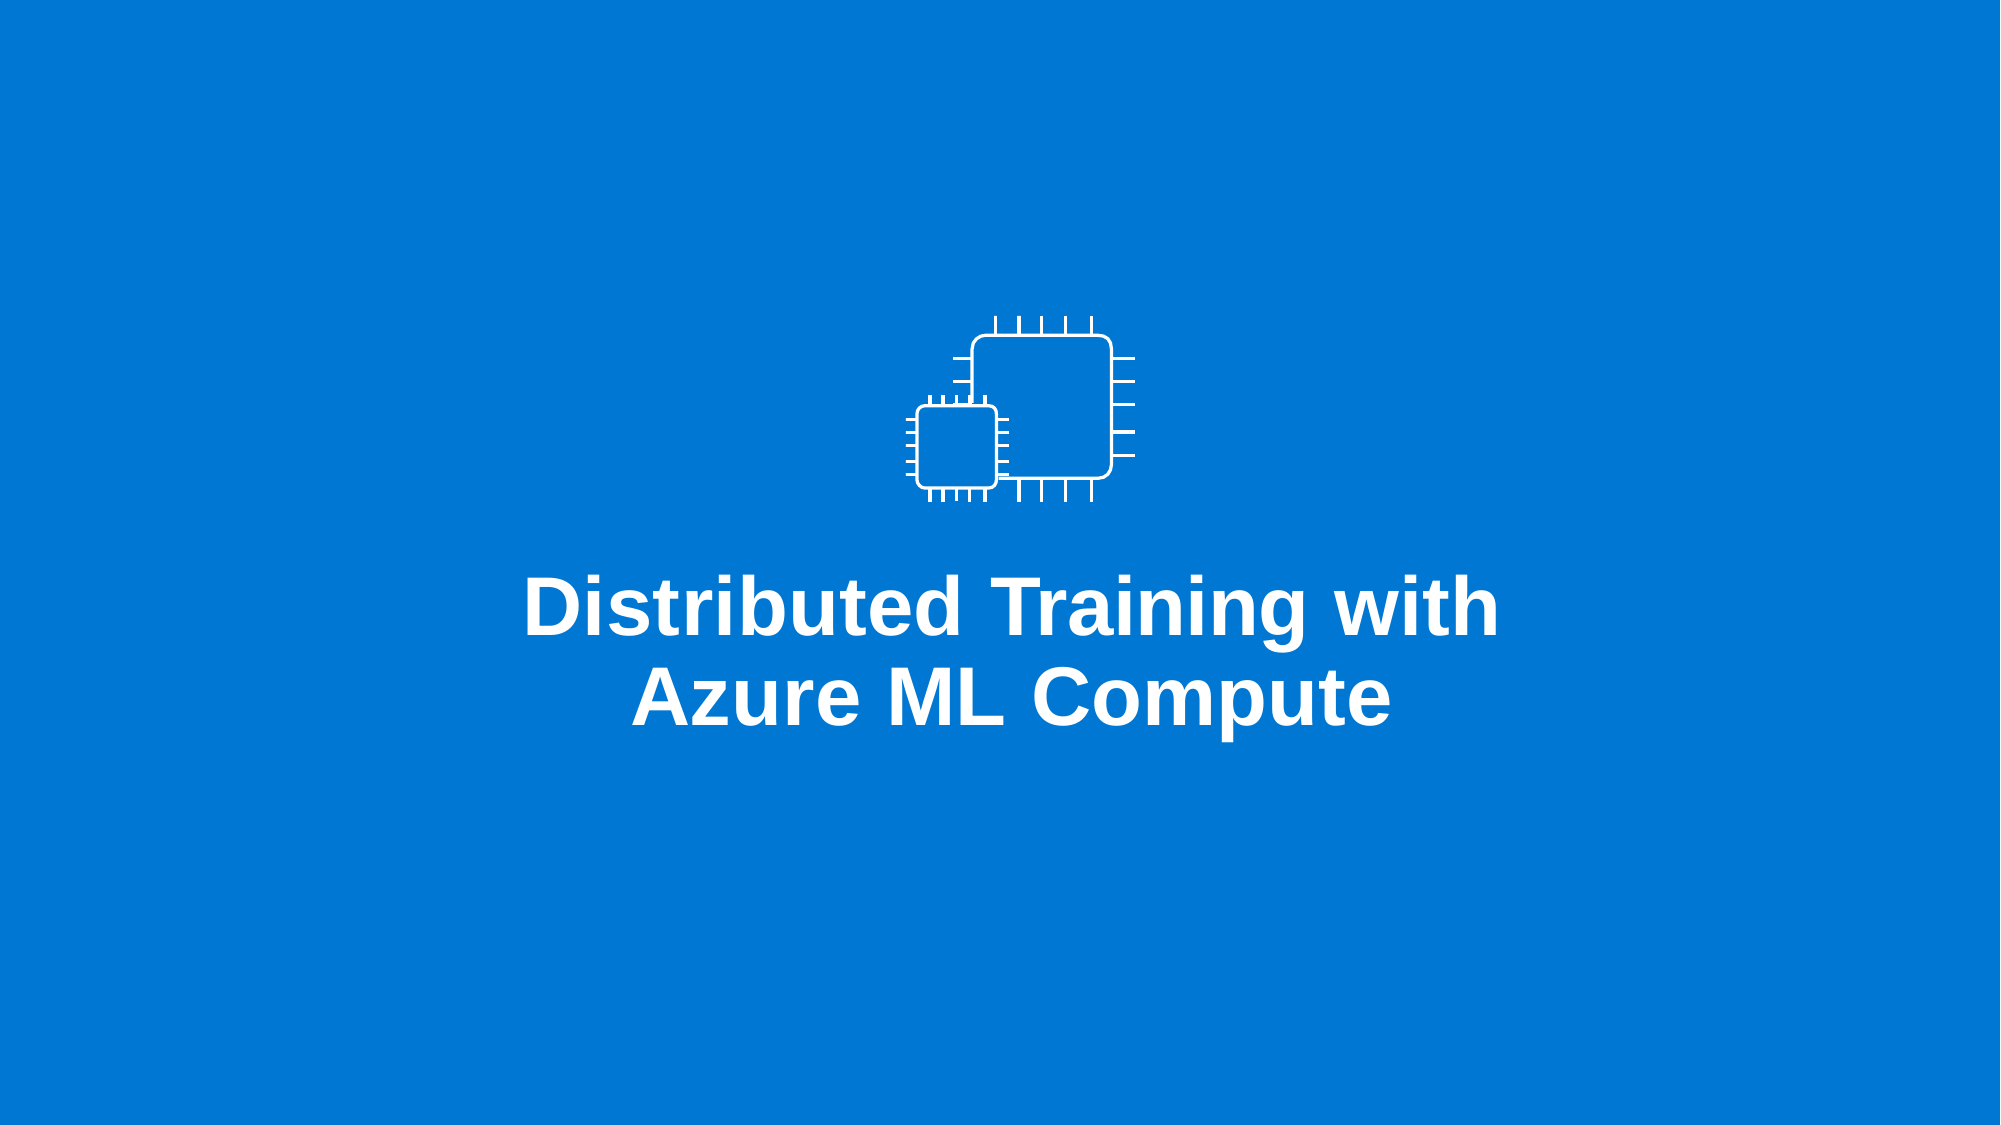

# Distributed Training with  Azure ML Compute